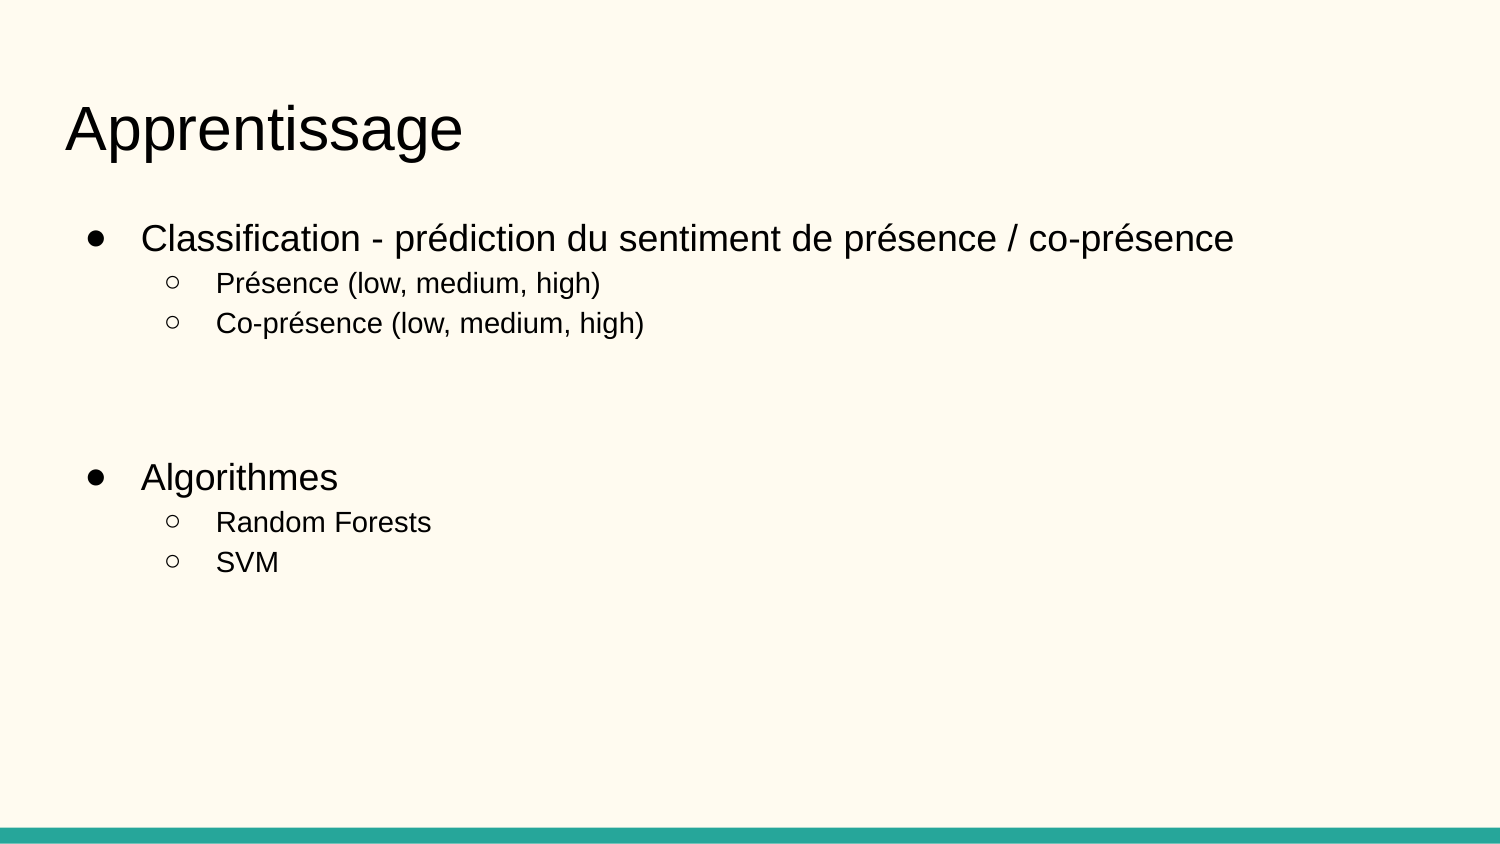

Apprentissage
Classification - prédiction du sentiment de présence / co-présence
Présence (low, medium, high)
Co-présence (low, medium, high)

Algorithmes
Random Forests
SVM